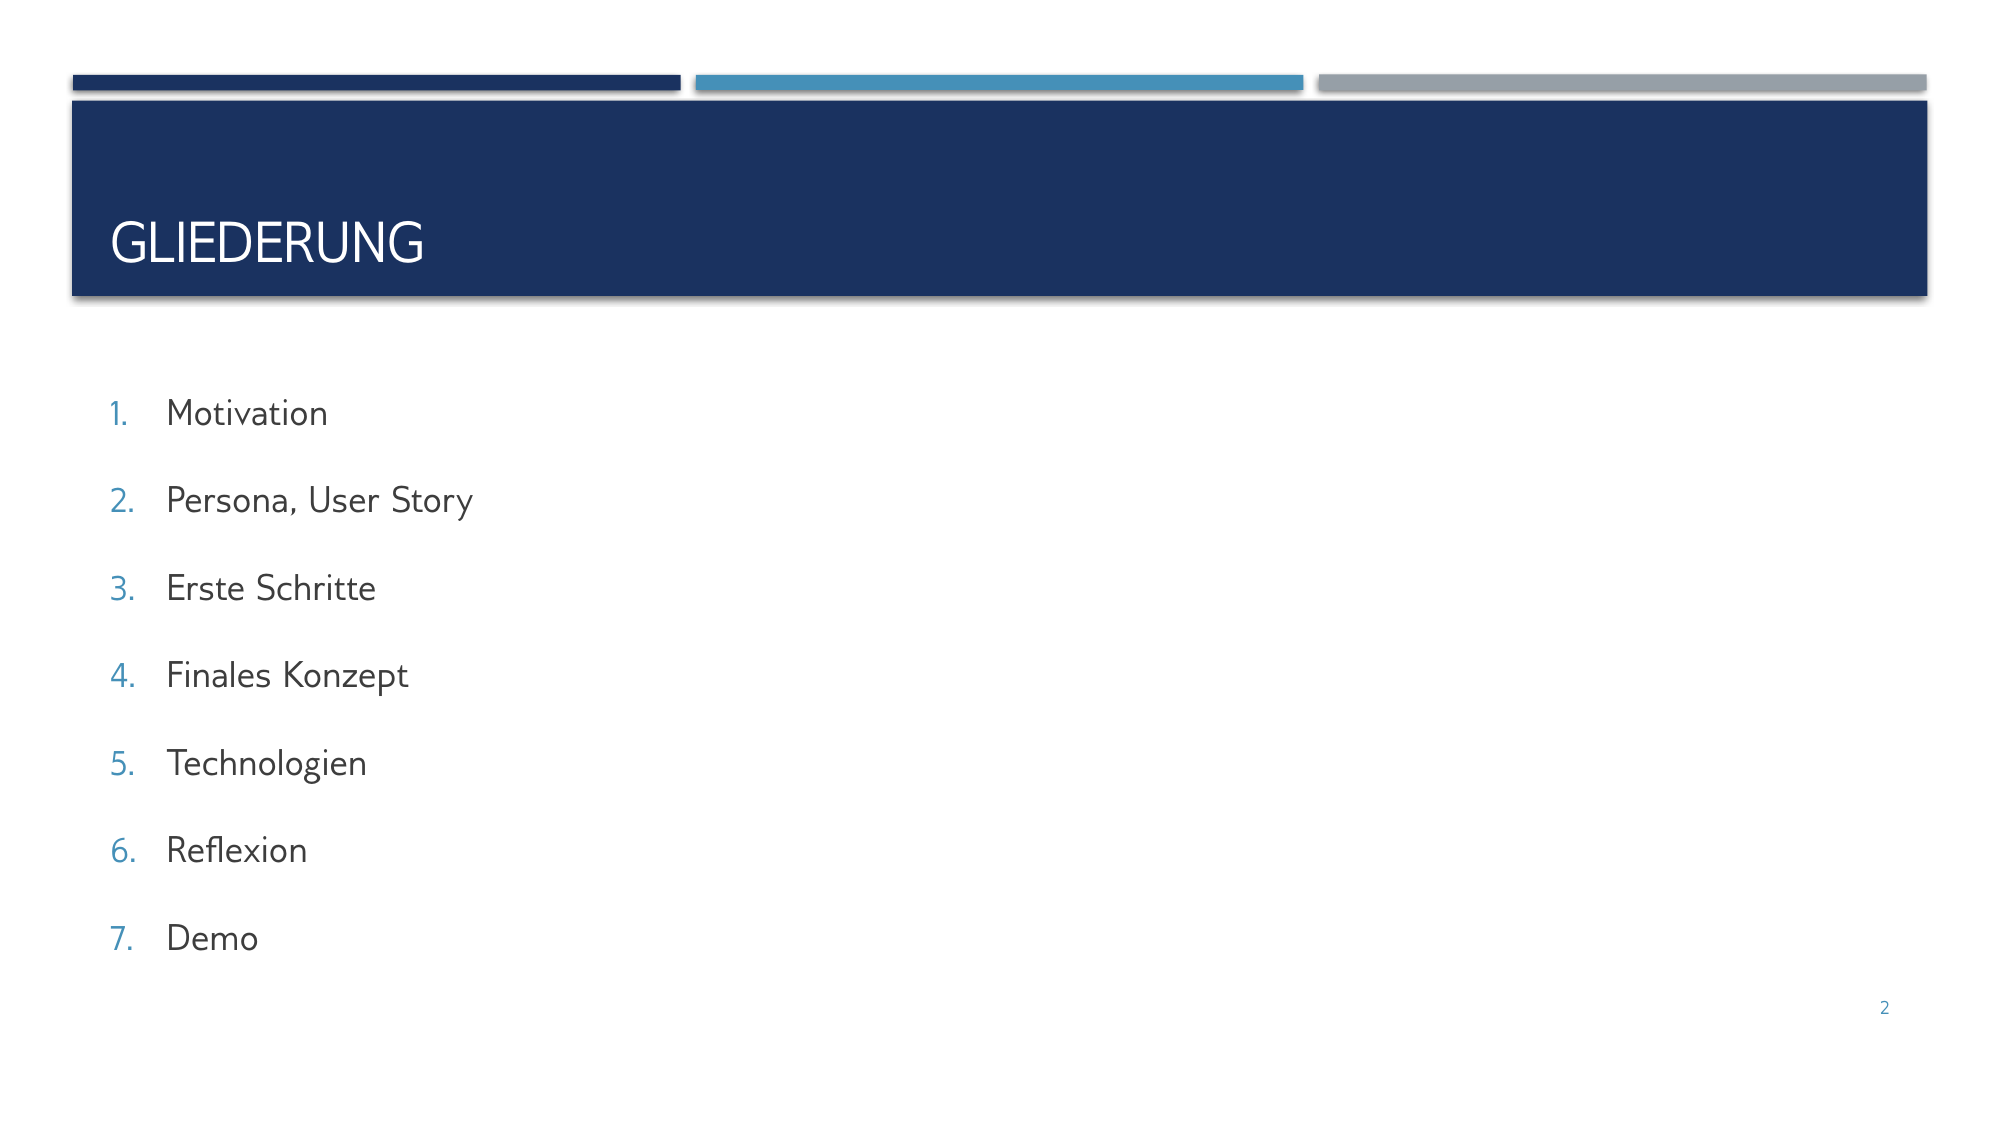

# Gliederung
Motivation
Persona, User Story
Erste Schritte
Finales Konzept
Technologien
Reflexion
Demo

2